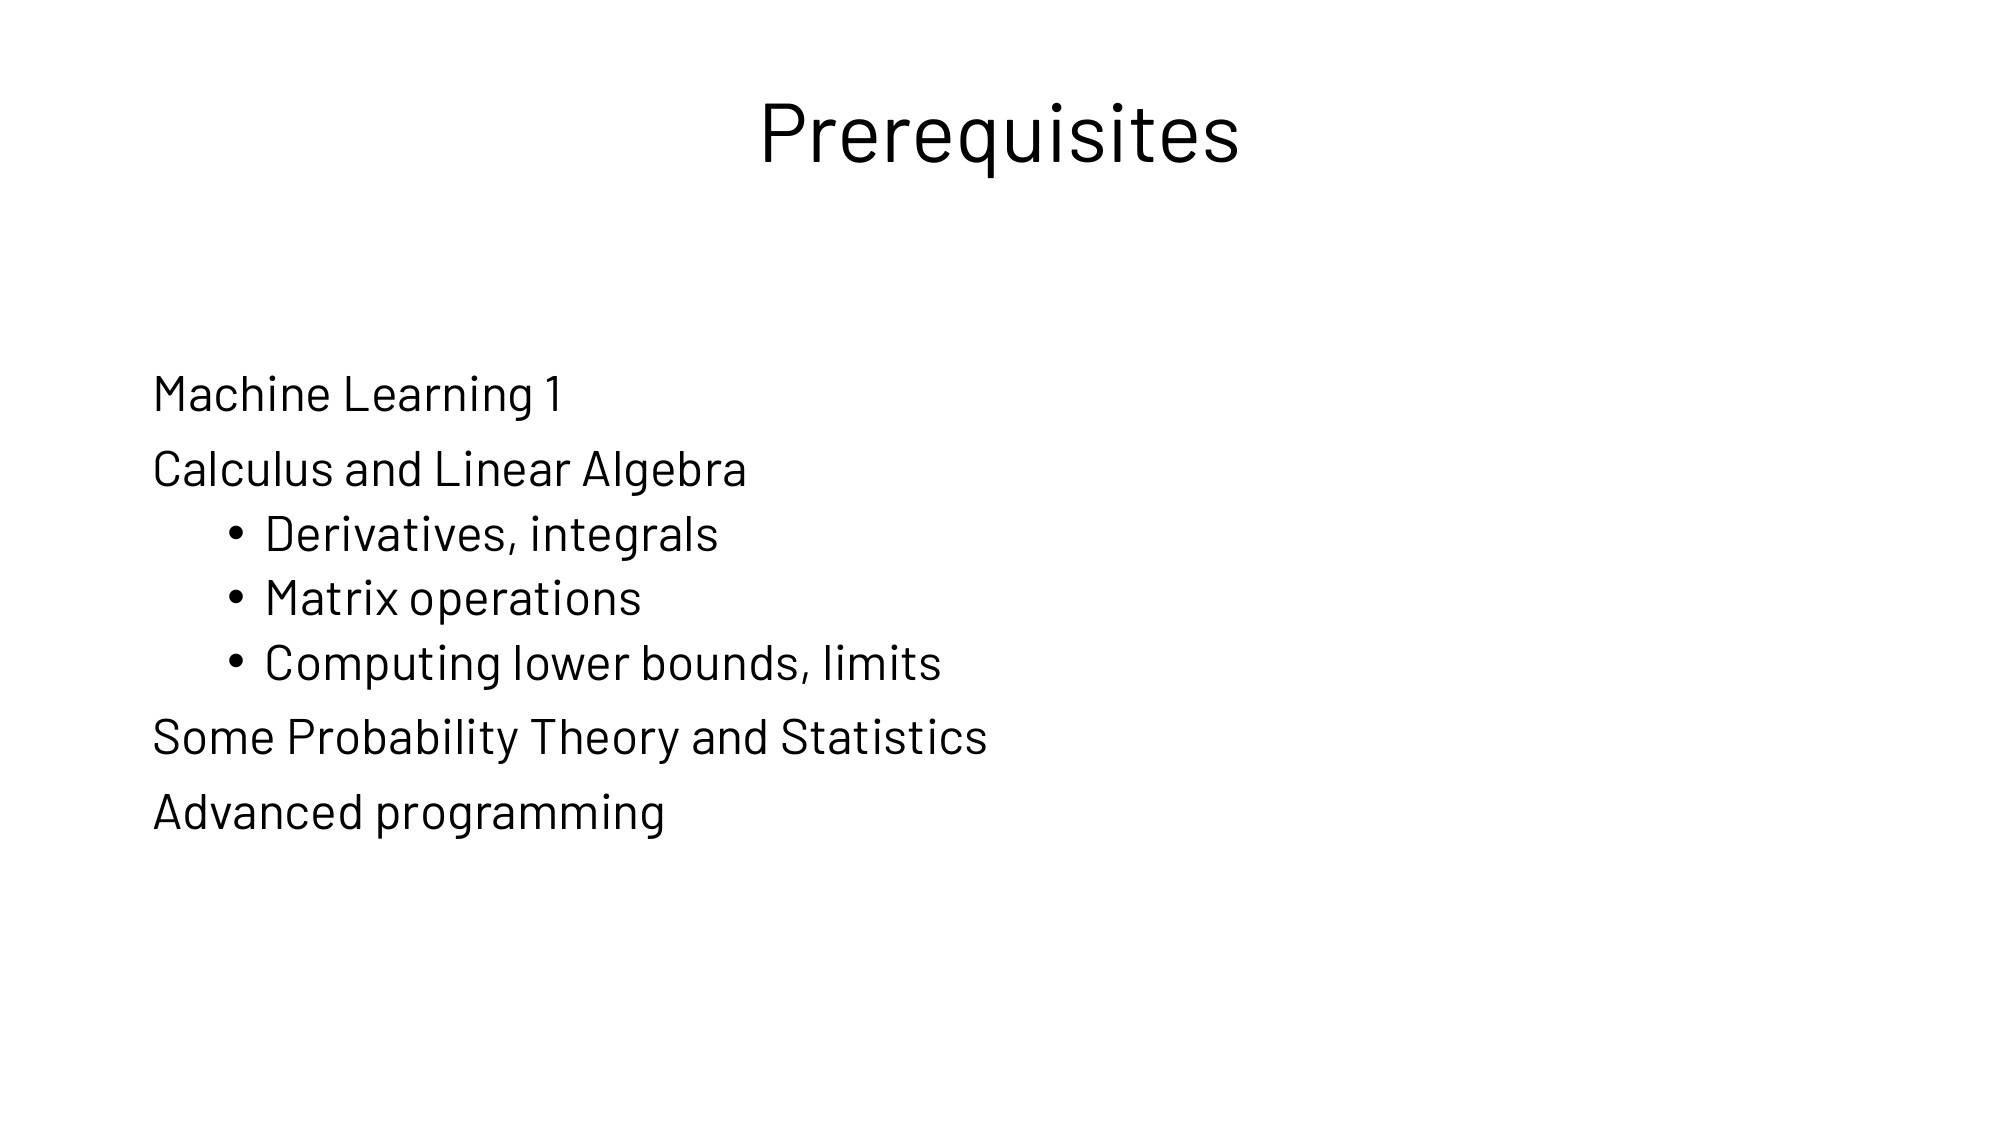

# Prerequisites

Machine Learning 1
Calculus and Linear Algebra
Derivatives, integrals
Matrix operations
Computing lower bounds, limits
Some Probability Theory and Statistics
Advanced programming